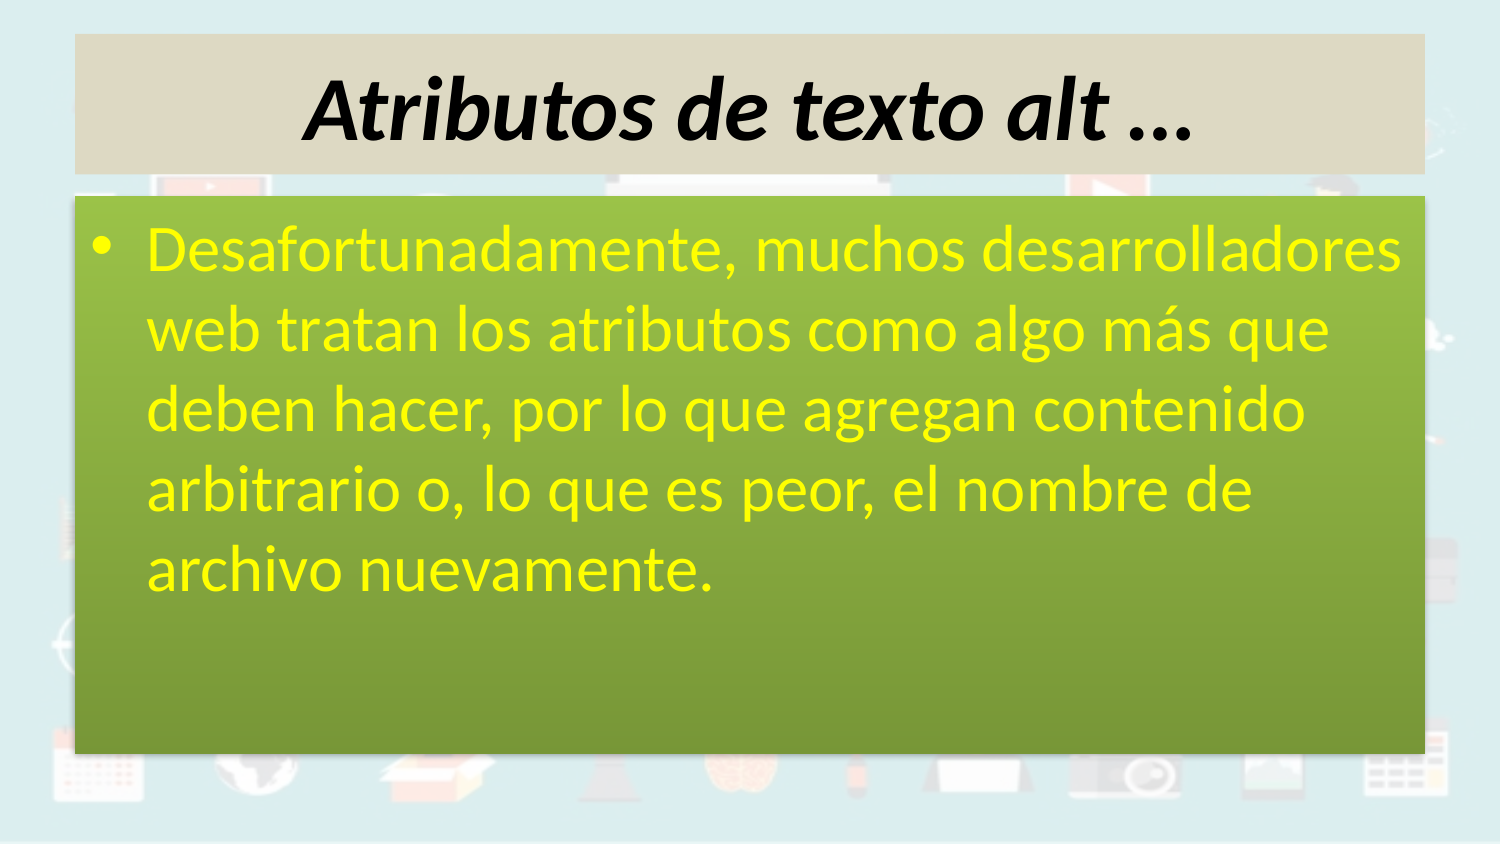

# Atributos de texto alt …
Desafortunadamente, muchos desarrolladores web tratan los atributos como algo más que deben hacer, por lo que agregan contenido arbitrario o, lo que es peor, el nombre de archivo nuevamente.